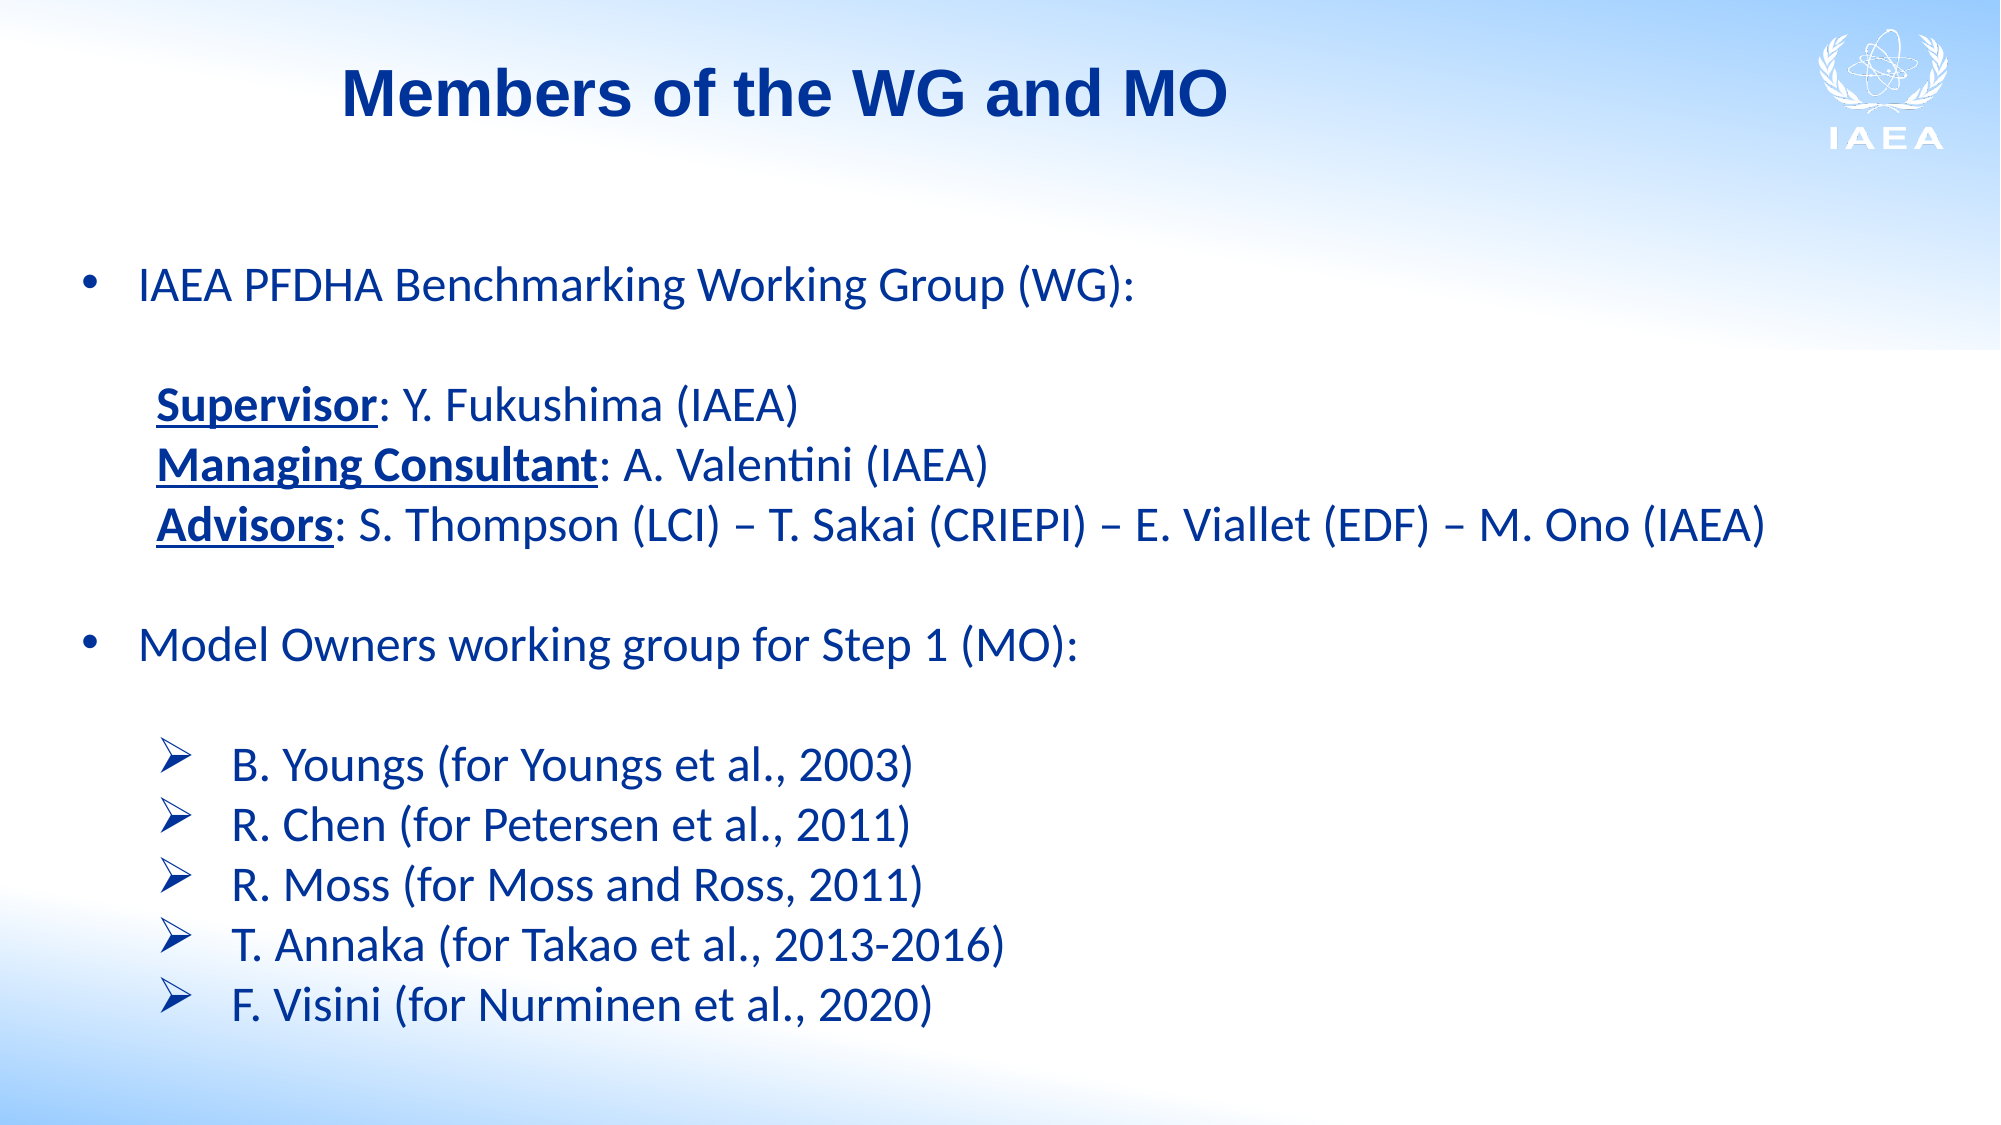

# Members of the WG and MO
IAEA PFDHA Benchmarking Working Group (WG):

Supervisor: Y. Fukushima (IAEA)
Managing Consultant: A. Valentini (IAEA)
Advisors: S. Thompson (LCI) – T. Sakai (CRIEPI) – E. Viallet (EDF) – M. Ono (IAEA)

Model Owners working group for Step 1 (MO):

B. Youngs (for Youngs et al., 2003)
R. Chen (for Petersen et al., 2011)
R. Moss (for Moss and Ross, 2011)
T. Annaka (for Takao et al., 2013-2016)
F. Visini (for Nurminen et al., 2020)